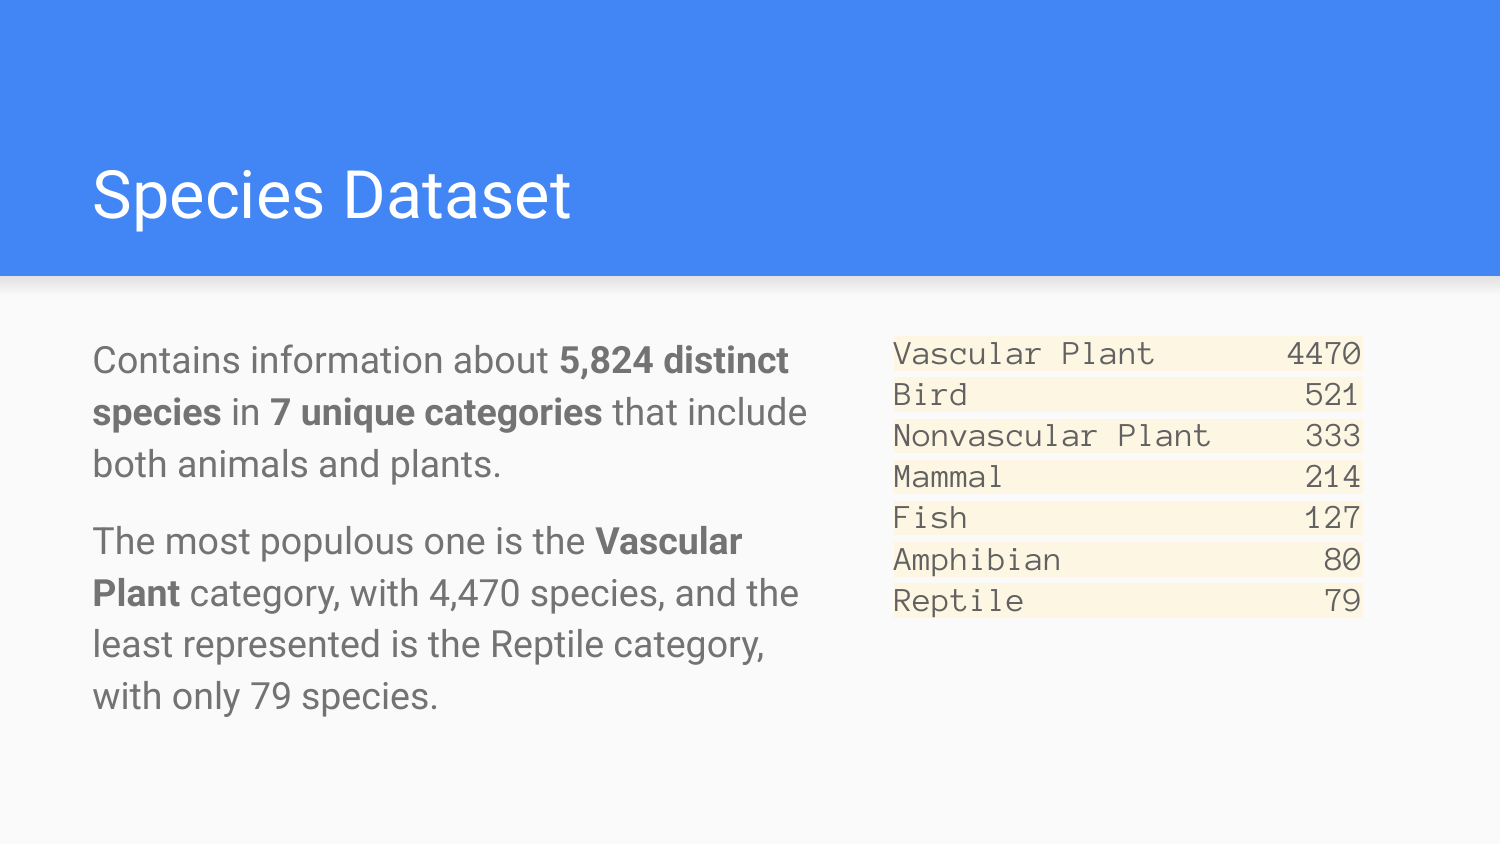

# Species Dataset
Contains information about 5,824 distinct species in 7 unique categories that include both animals and plants.
The most populous one is the Vascular Plant category, with 4,470 species, and the least represented is the Reptile category, with only 79 species.
Vascular Plant       4470
Bird                  521
Nonvascular Plant     333
Mammal                214
Fish                  127
Amphibian              80
Reptile                79